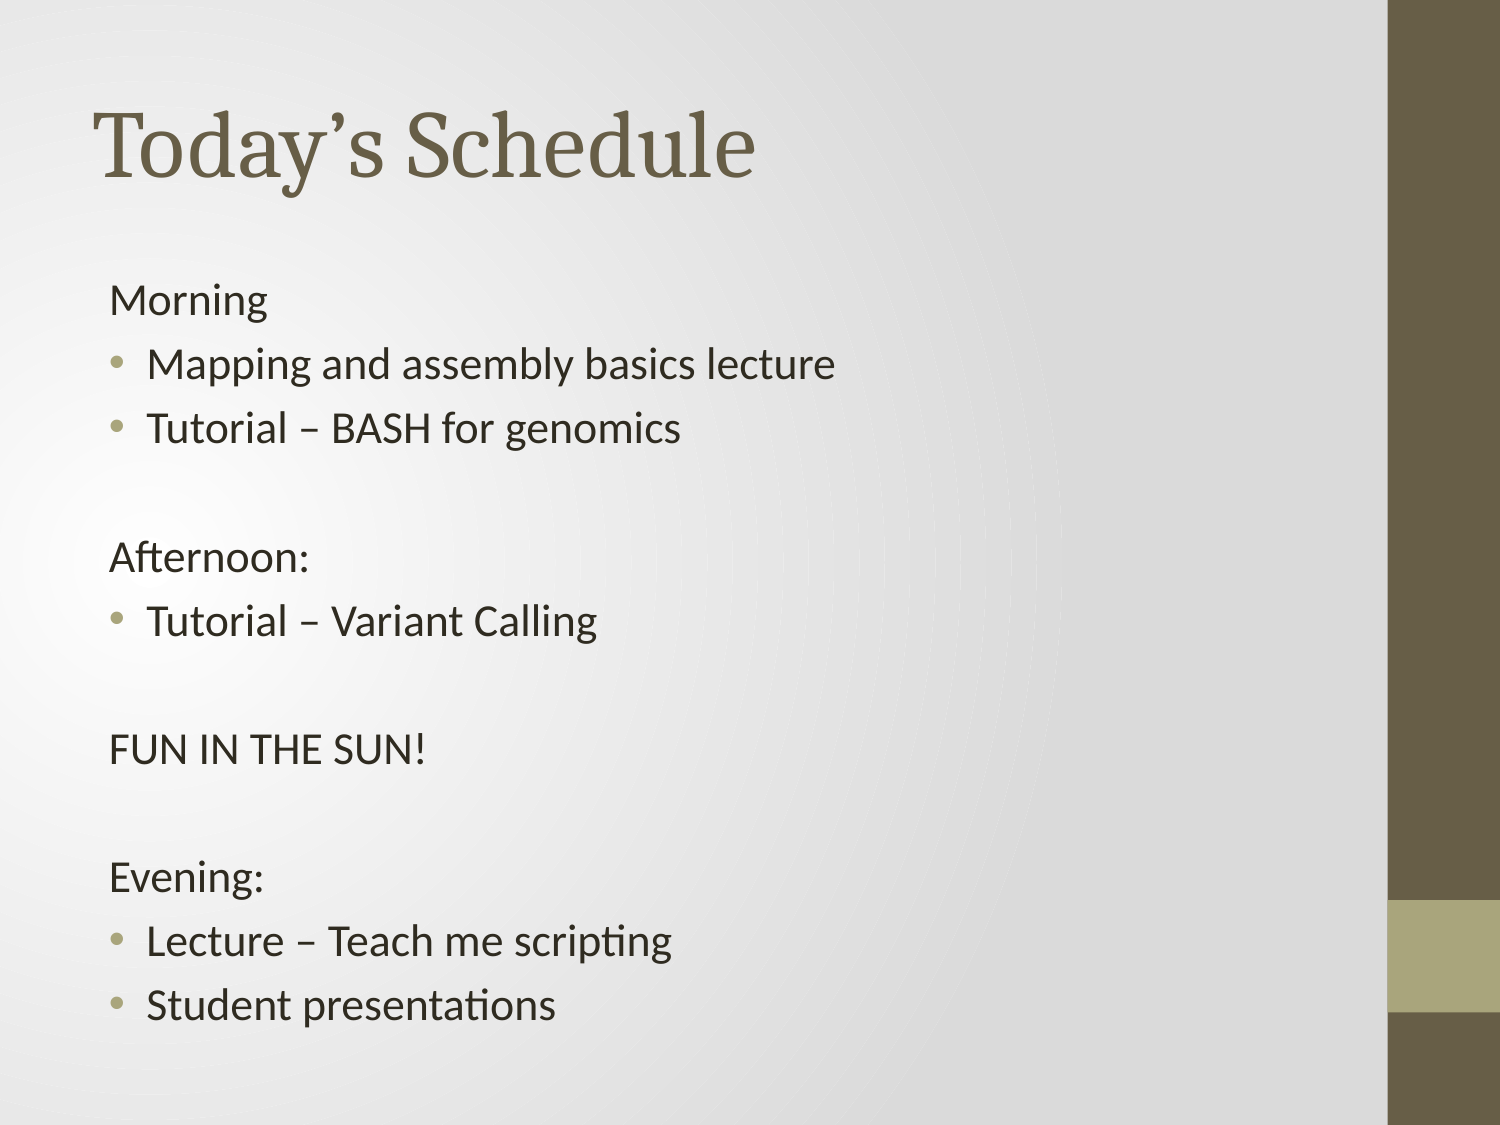

# Today’s Schedule
Morning
Mapping and assembly basics lecture
Tutorial – BASH for genomics

Afternoon:
Tutorial – Variant Calling

FUN IN THE SUN!

Evening:
Lecture – Teach me scripting
Student presentations